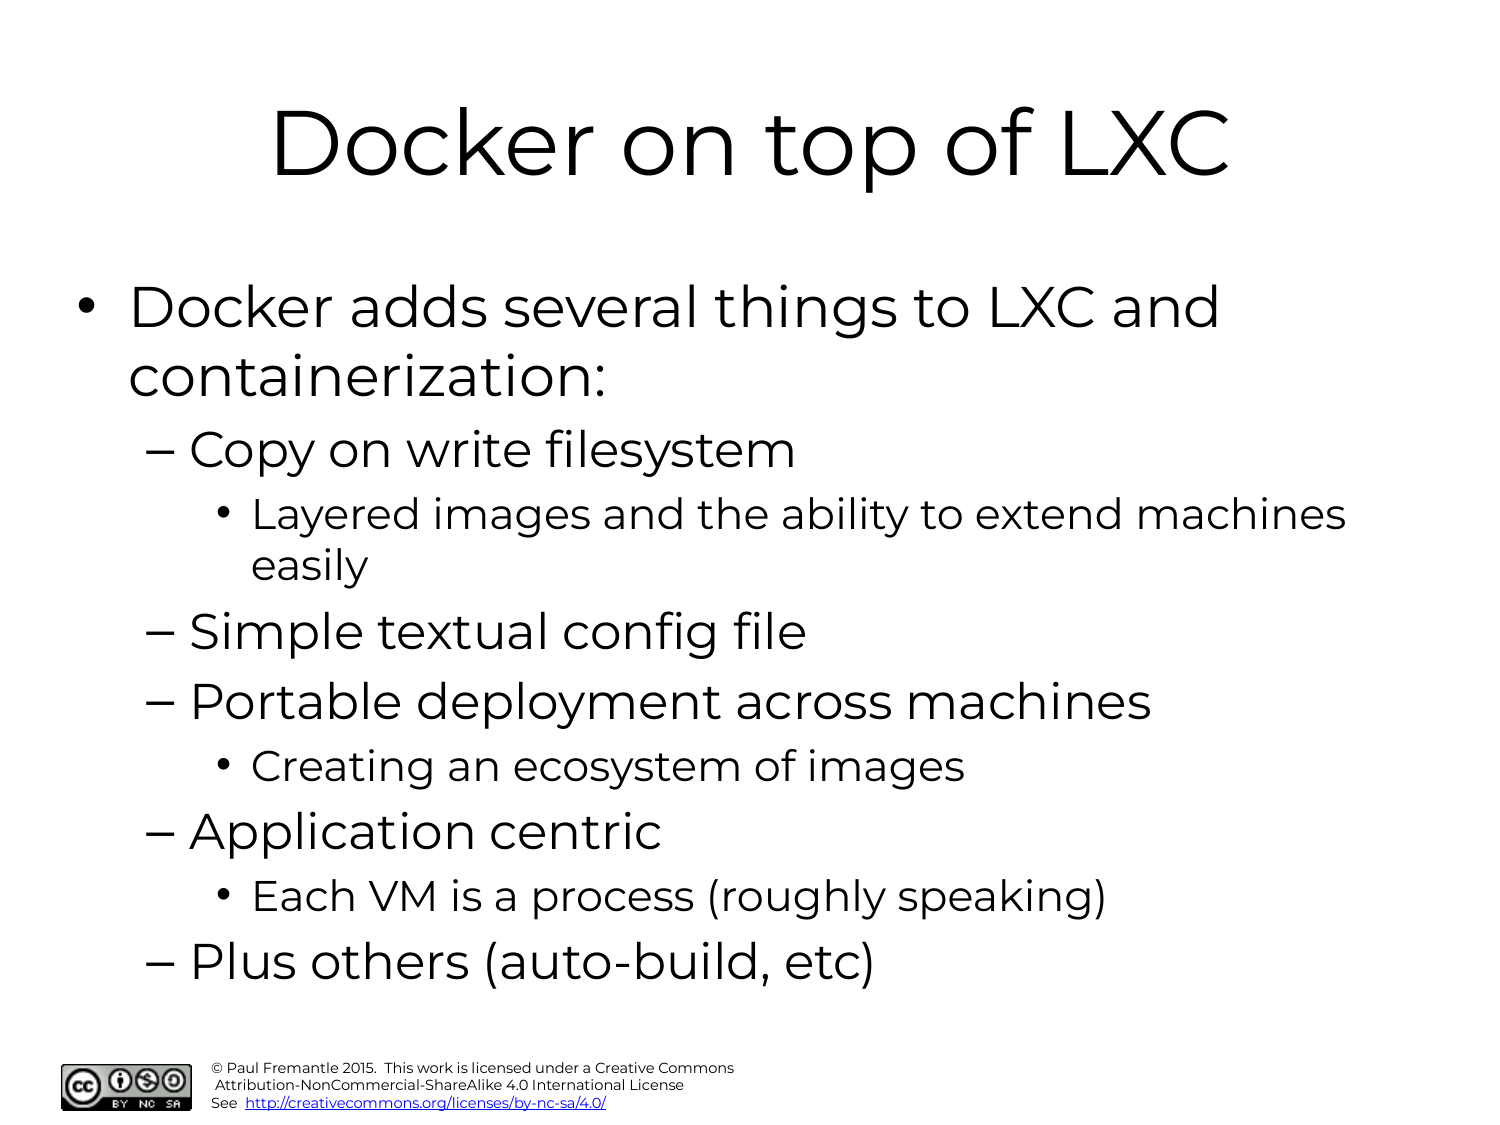

# Docker on top of LXC
Docker adds several things to LXC and containerization:
Copy on write filesystem
Layered images and the ability to extend machines easily
Simple textual config file
Portable deployment across machines
Creating an ecosystem of images
Application centric
Each VM is a process (roughly speaking)
Plus others (auto-build, etc)